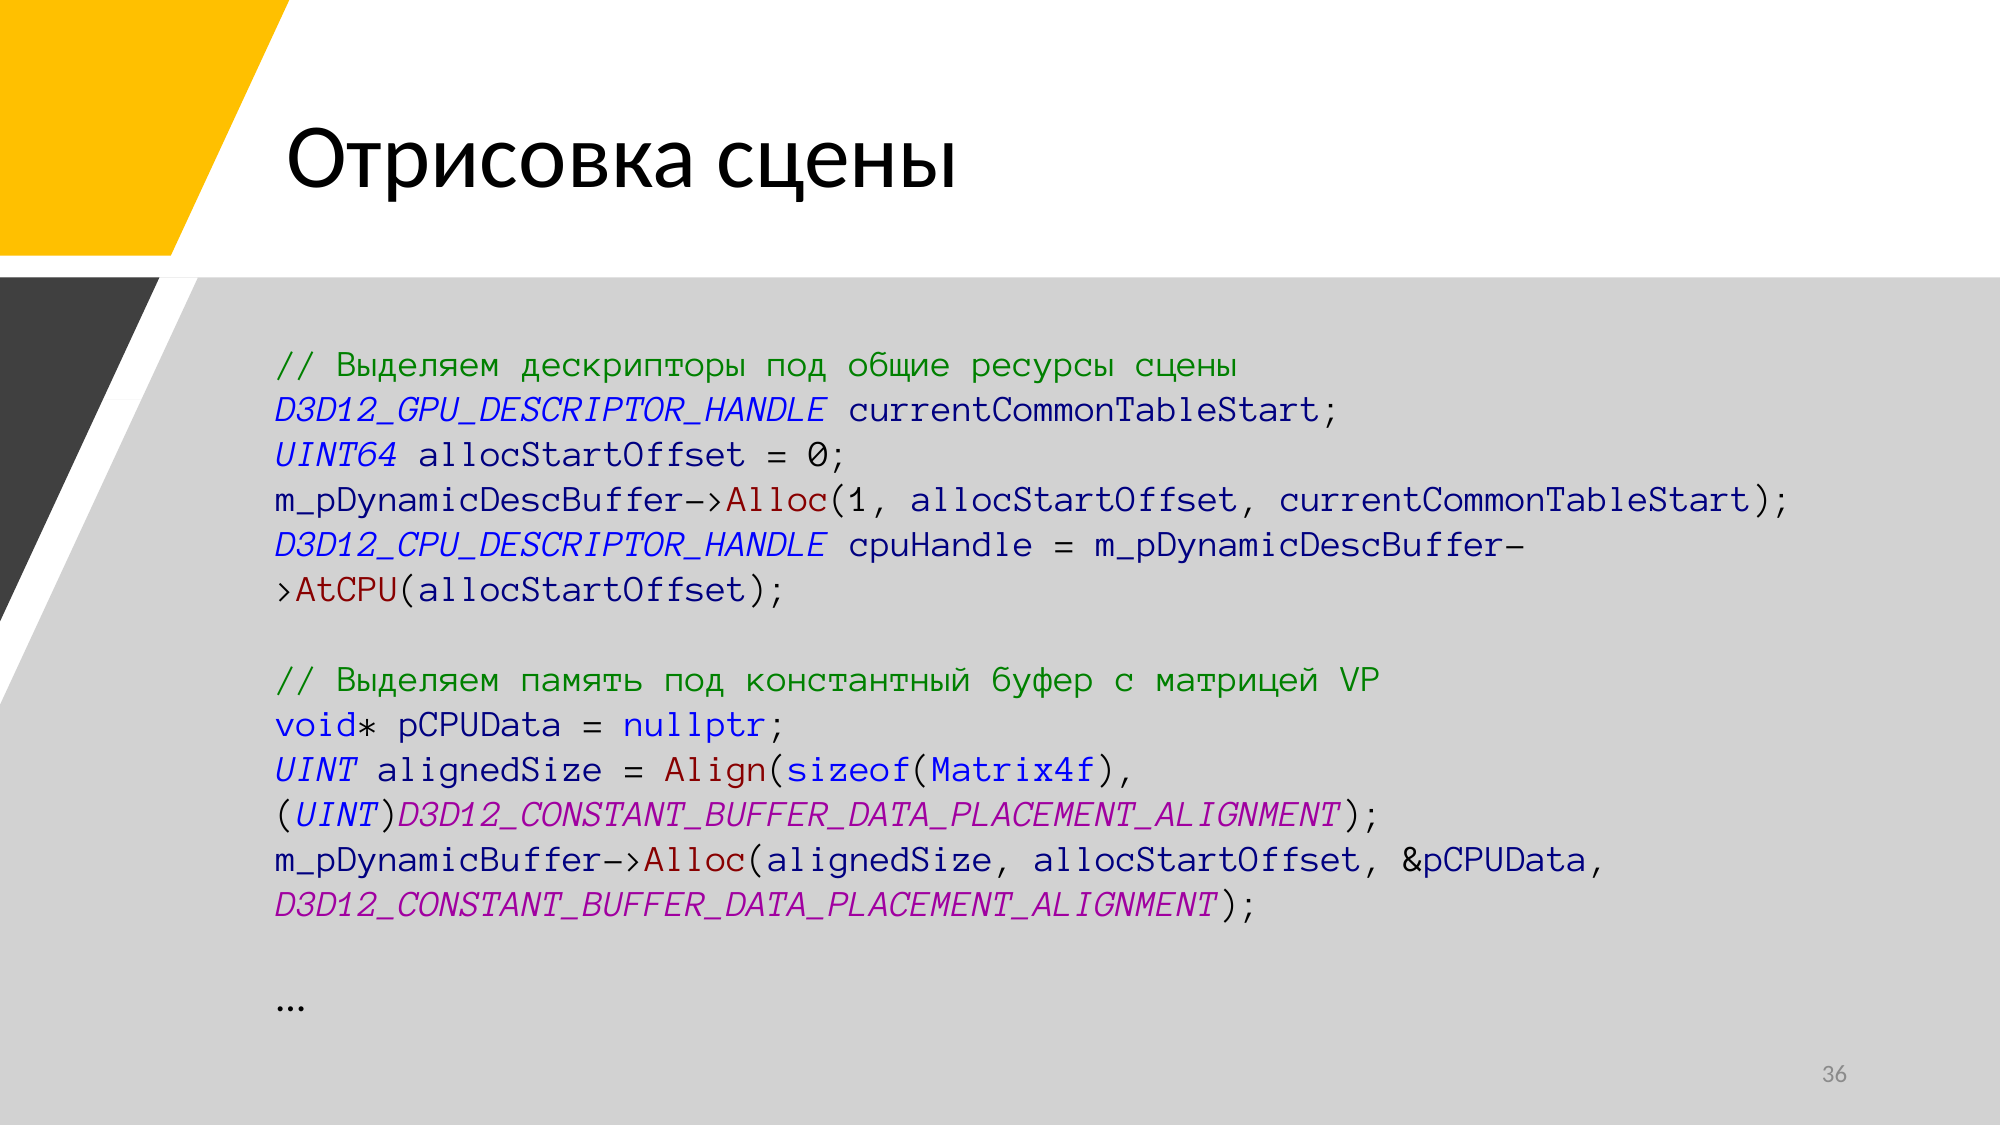

# Отрисовка сцены

// Выделяем дескрипторы под общие ресурсы сцены
D3D12_GPU_DESCRIPTOR_HANDLE currentCommonTableStart;
UINT64 allocStartOffset = 0;
m_pDynamicDescBuffer->Alloc(1, allocStartOffset, currentCommonTableStart);
D3D12_CPU_DESCRIPTOR_HANDLE cpuHandle = m_pDynamicDescBuffer->AtCPU(allocStartOffset);

// Выделяем память под константный буфер с матрицей VP
void* pCPUData = nullptr;
UINT alignedSize = Align(sizeof(Matrix4f), (UINT)D3D12_CONSTANT_BUFFER_DATA_PLACEMENT_ALIGNMENT);
m_pDynamicBuffer->Alloc(alignedSize, allocStartOffset, &pCPUData, D3D12_CONSTANT_BUFFER_DATA_PLACEMENT_ALIGNMENT);

…
36